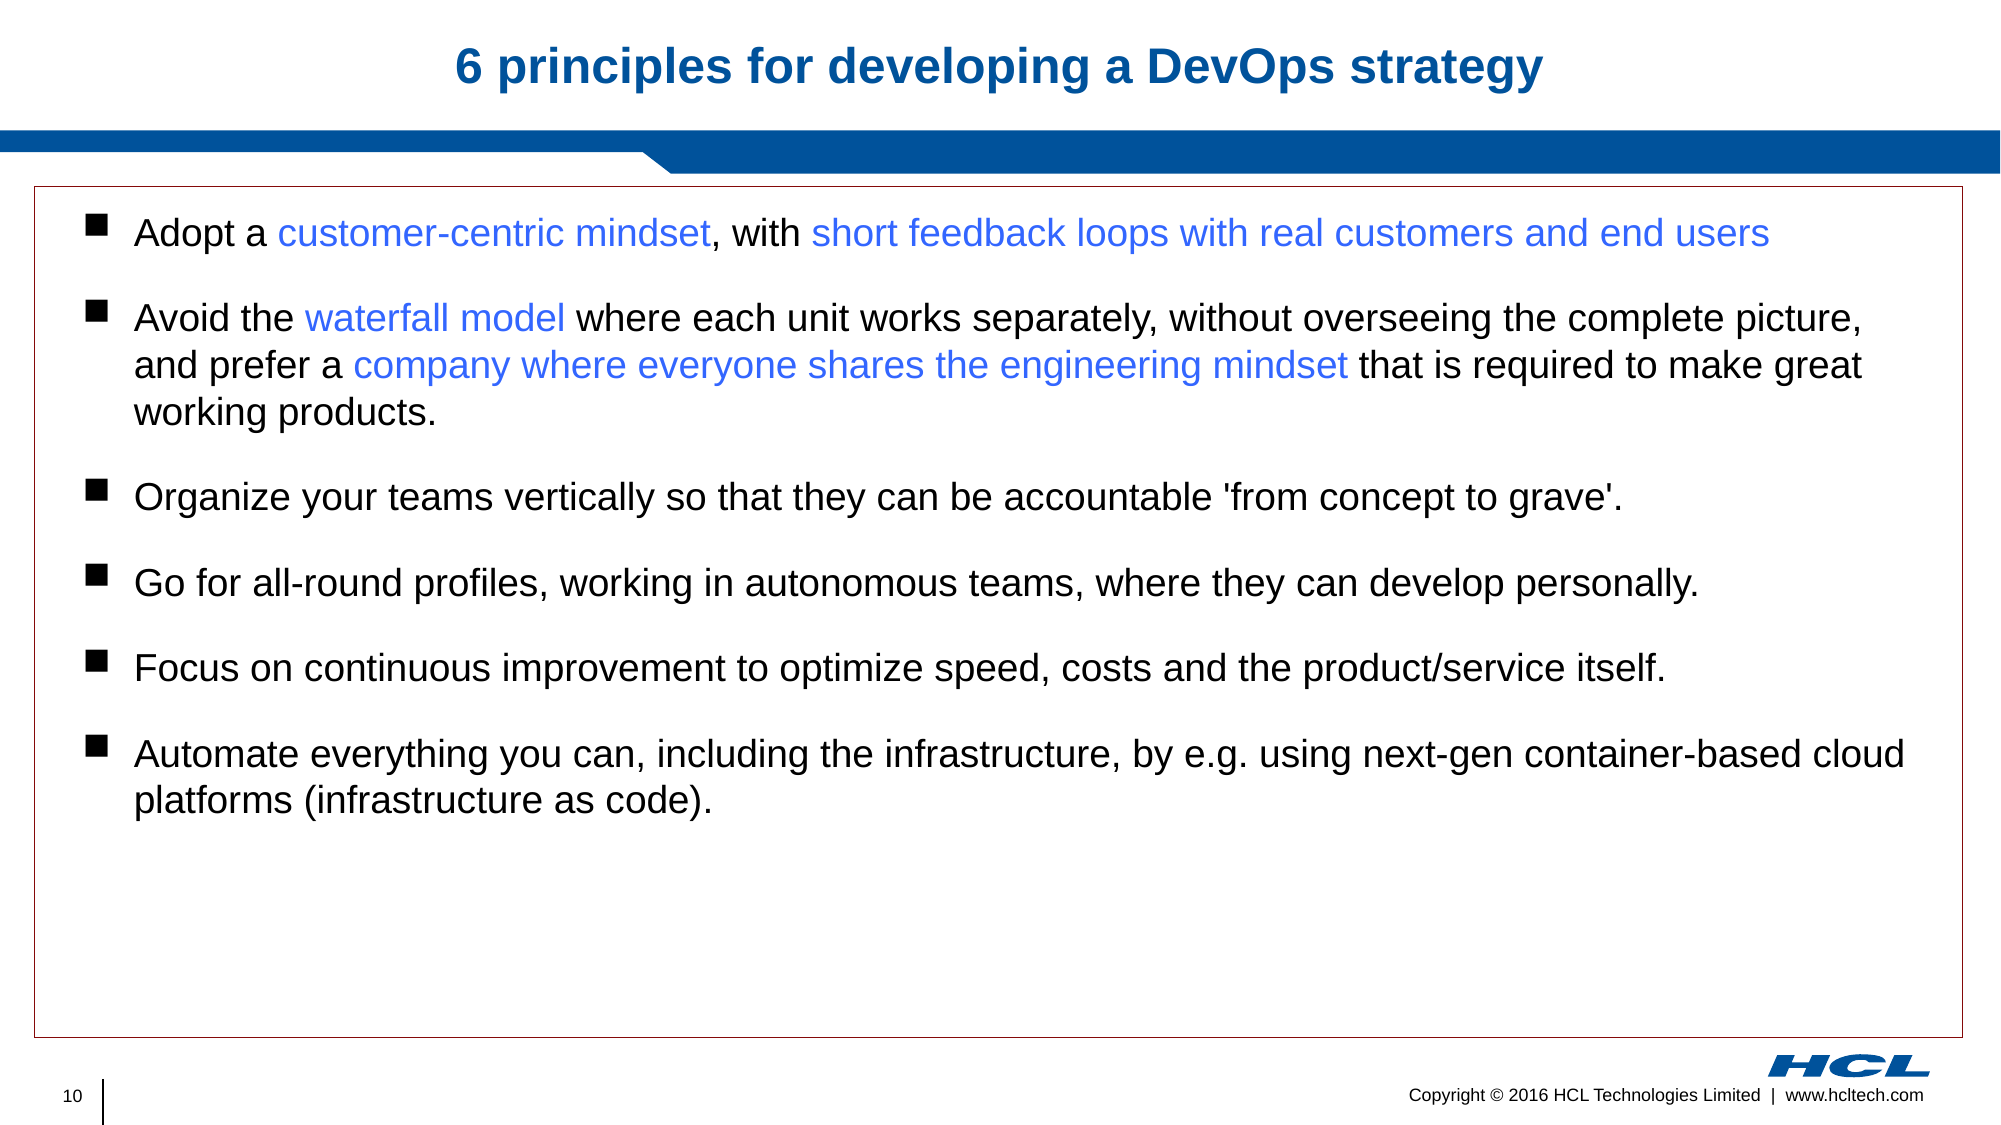

# 6 principles for developing a DevOps strategy

Adopt a customer-centric mindset, with short feedback loops with real customers and end users
Avoid the waterfall model where each unit works separately, without overseeing the complete picture, and prefer a company where everyone shares the engineering mindset that is required to make great working products.
Organize your teams vertically so that they can be accountable 'from concept to grave'.
Go for all-round profiles, working in autonomous teams, where they can develop personally.
Focus on continuous improvement to optimize speed, costs and the product/service itself.
Automate everything you can, including the infrastructure, by e.g. using next-gen container-based cloud platforms (infrastructure as code).